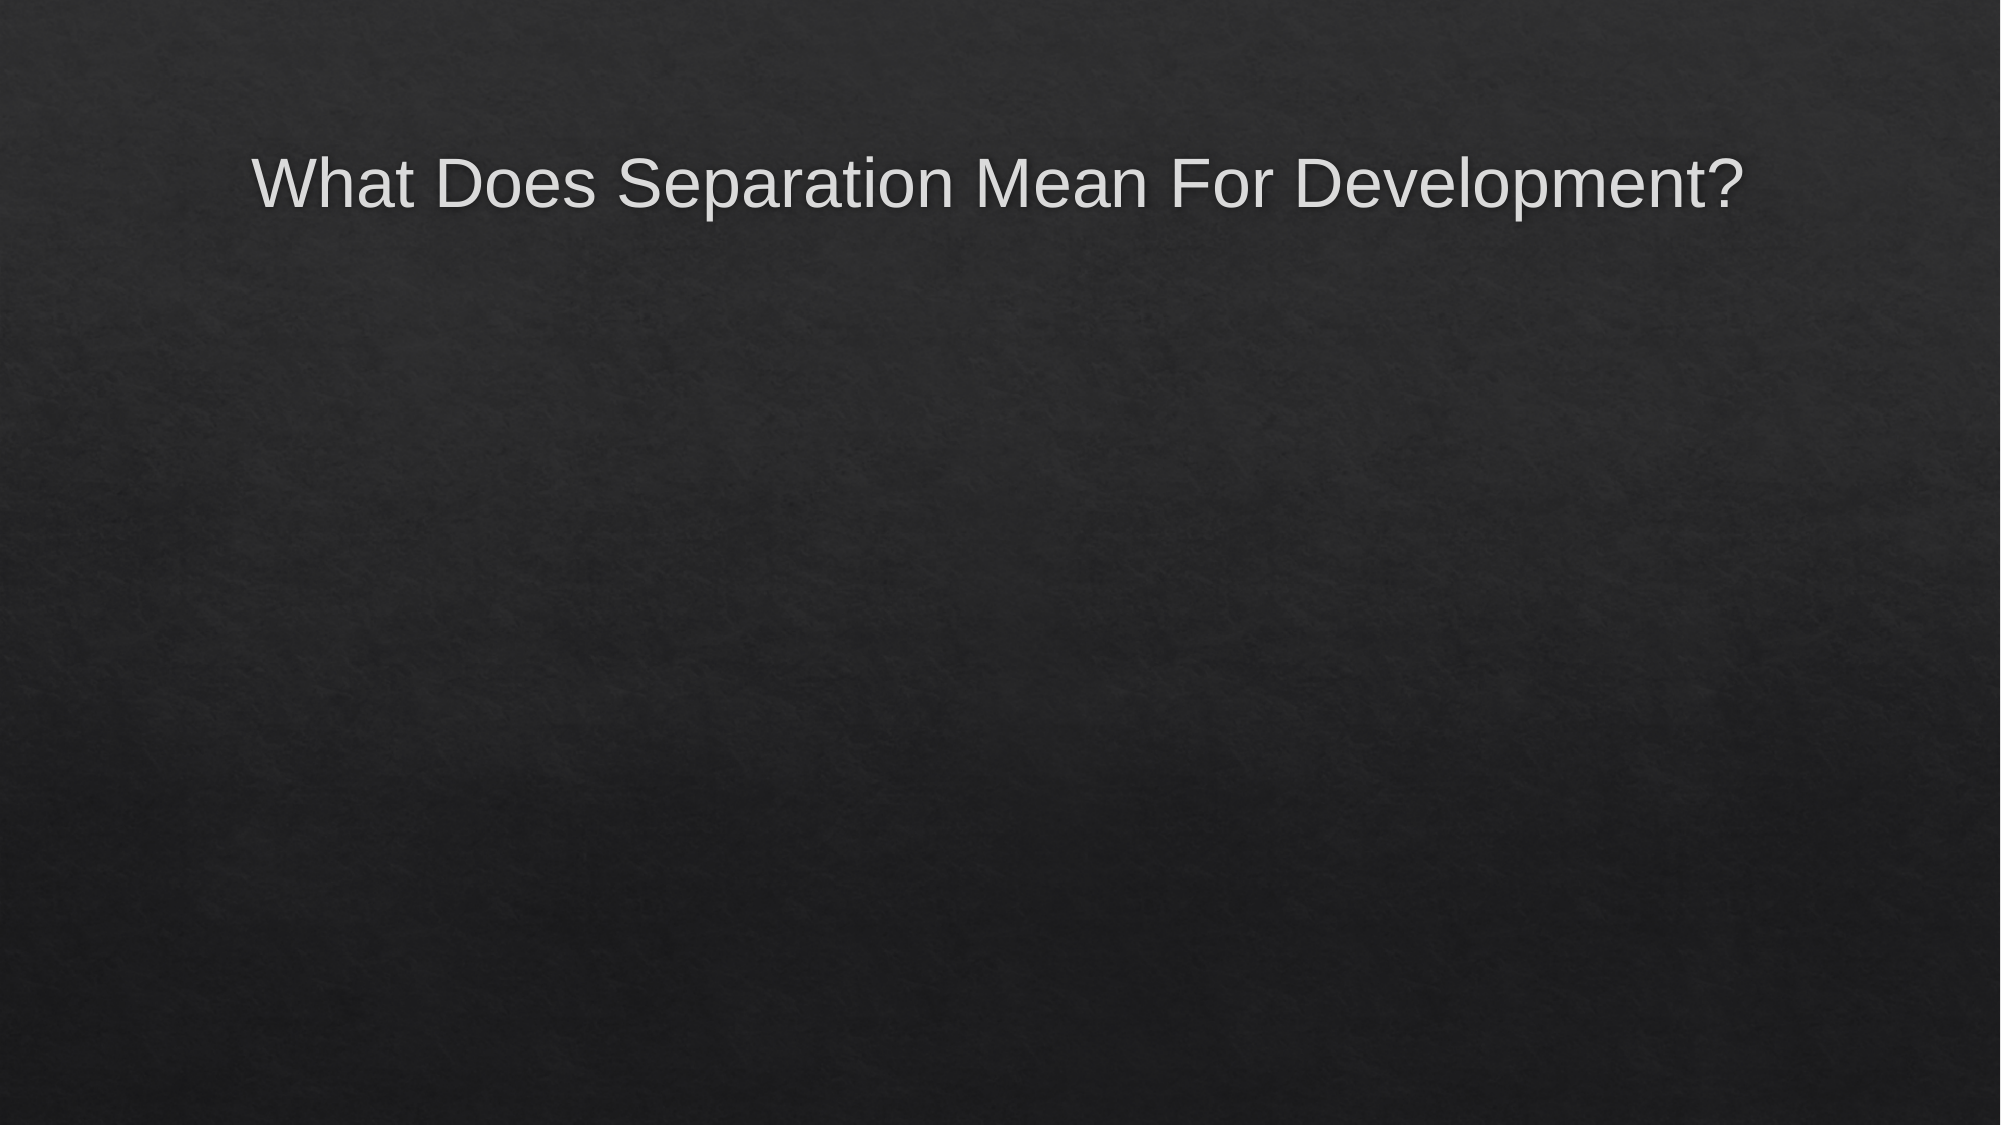

# What Does Separation Mean For Development?